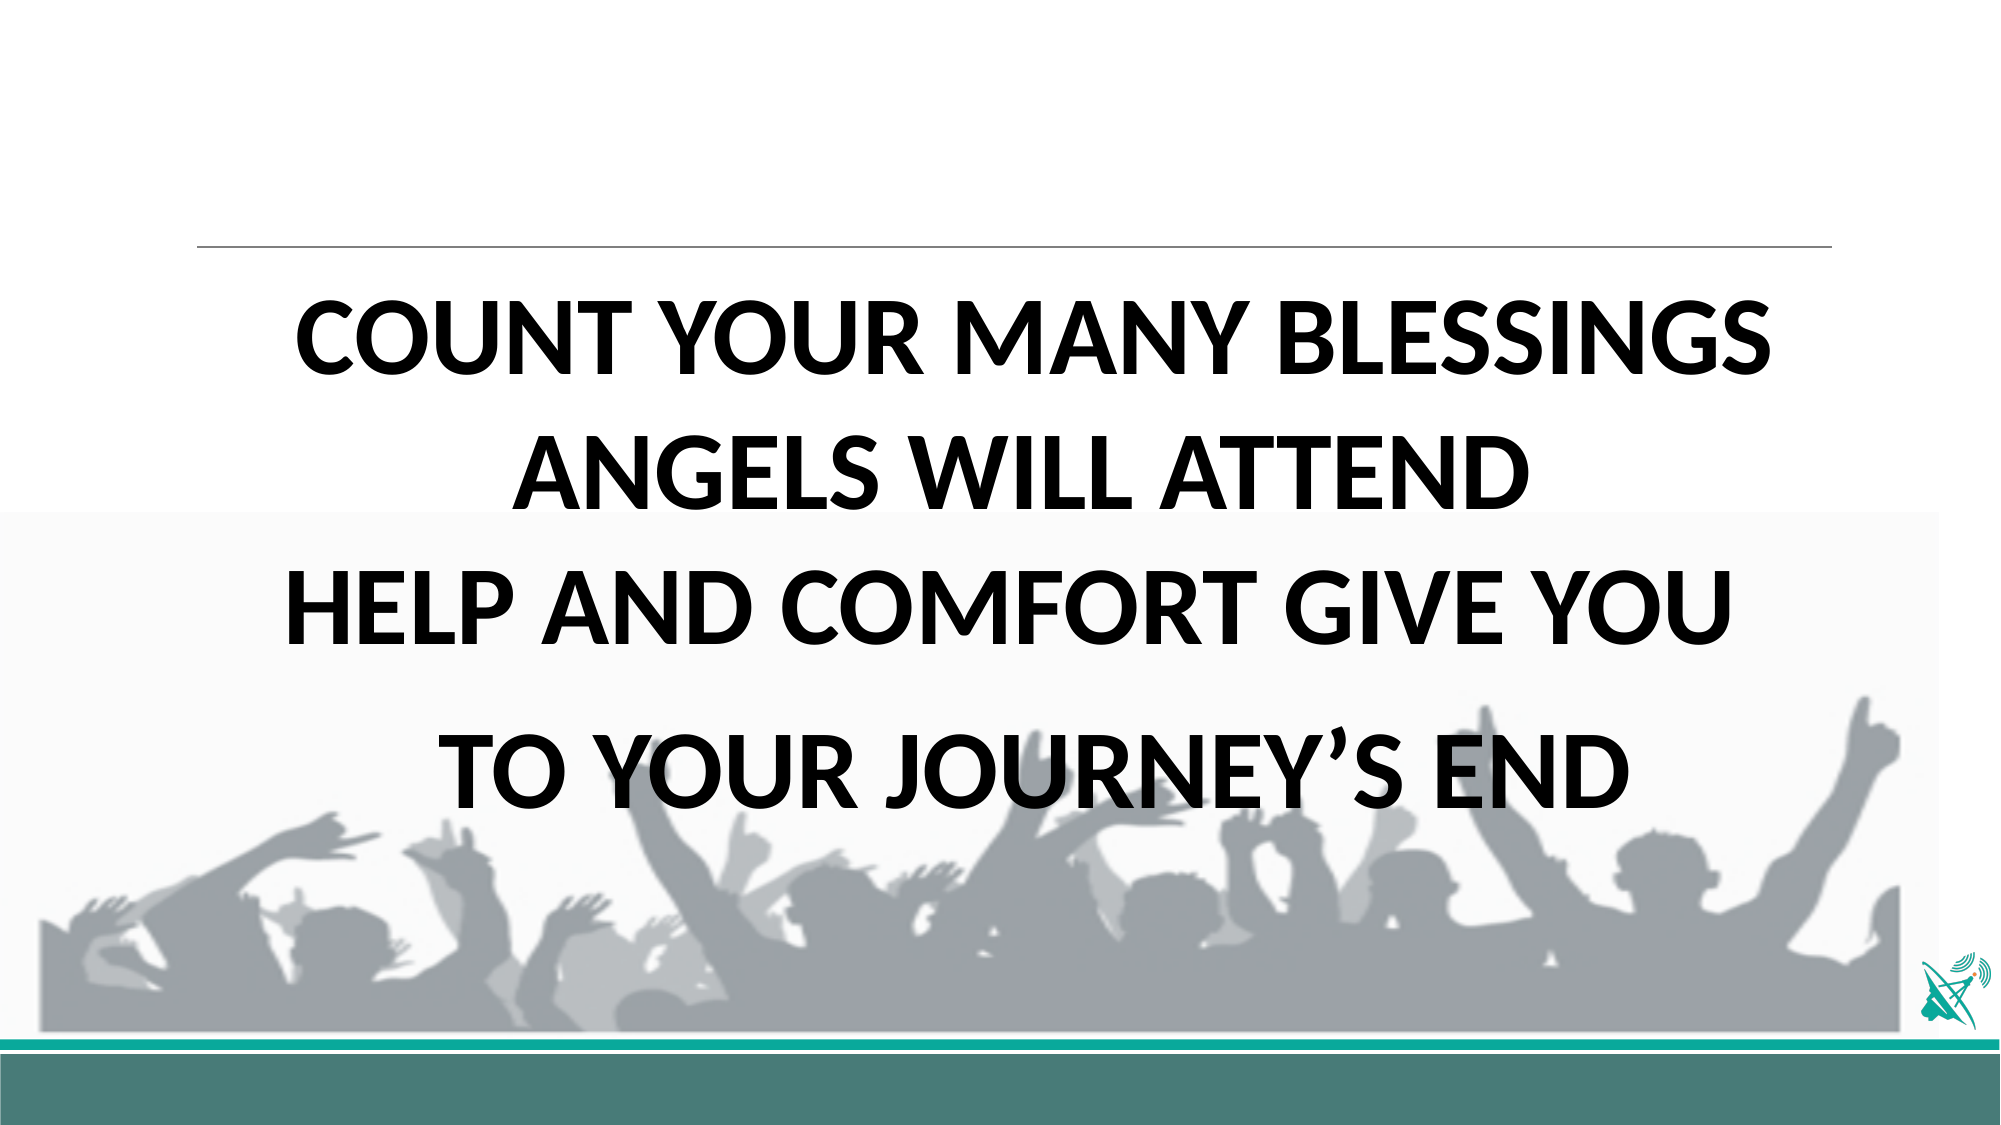

COUNT YOUR MANY BLESSINGS ANGELS WILL ATTEND
HELP AND COMFORT GIVE YOU
TO YOUR JOURNEY’S END